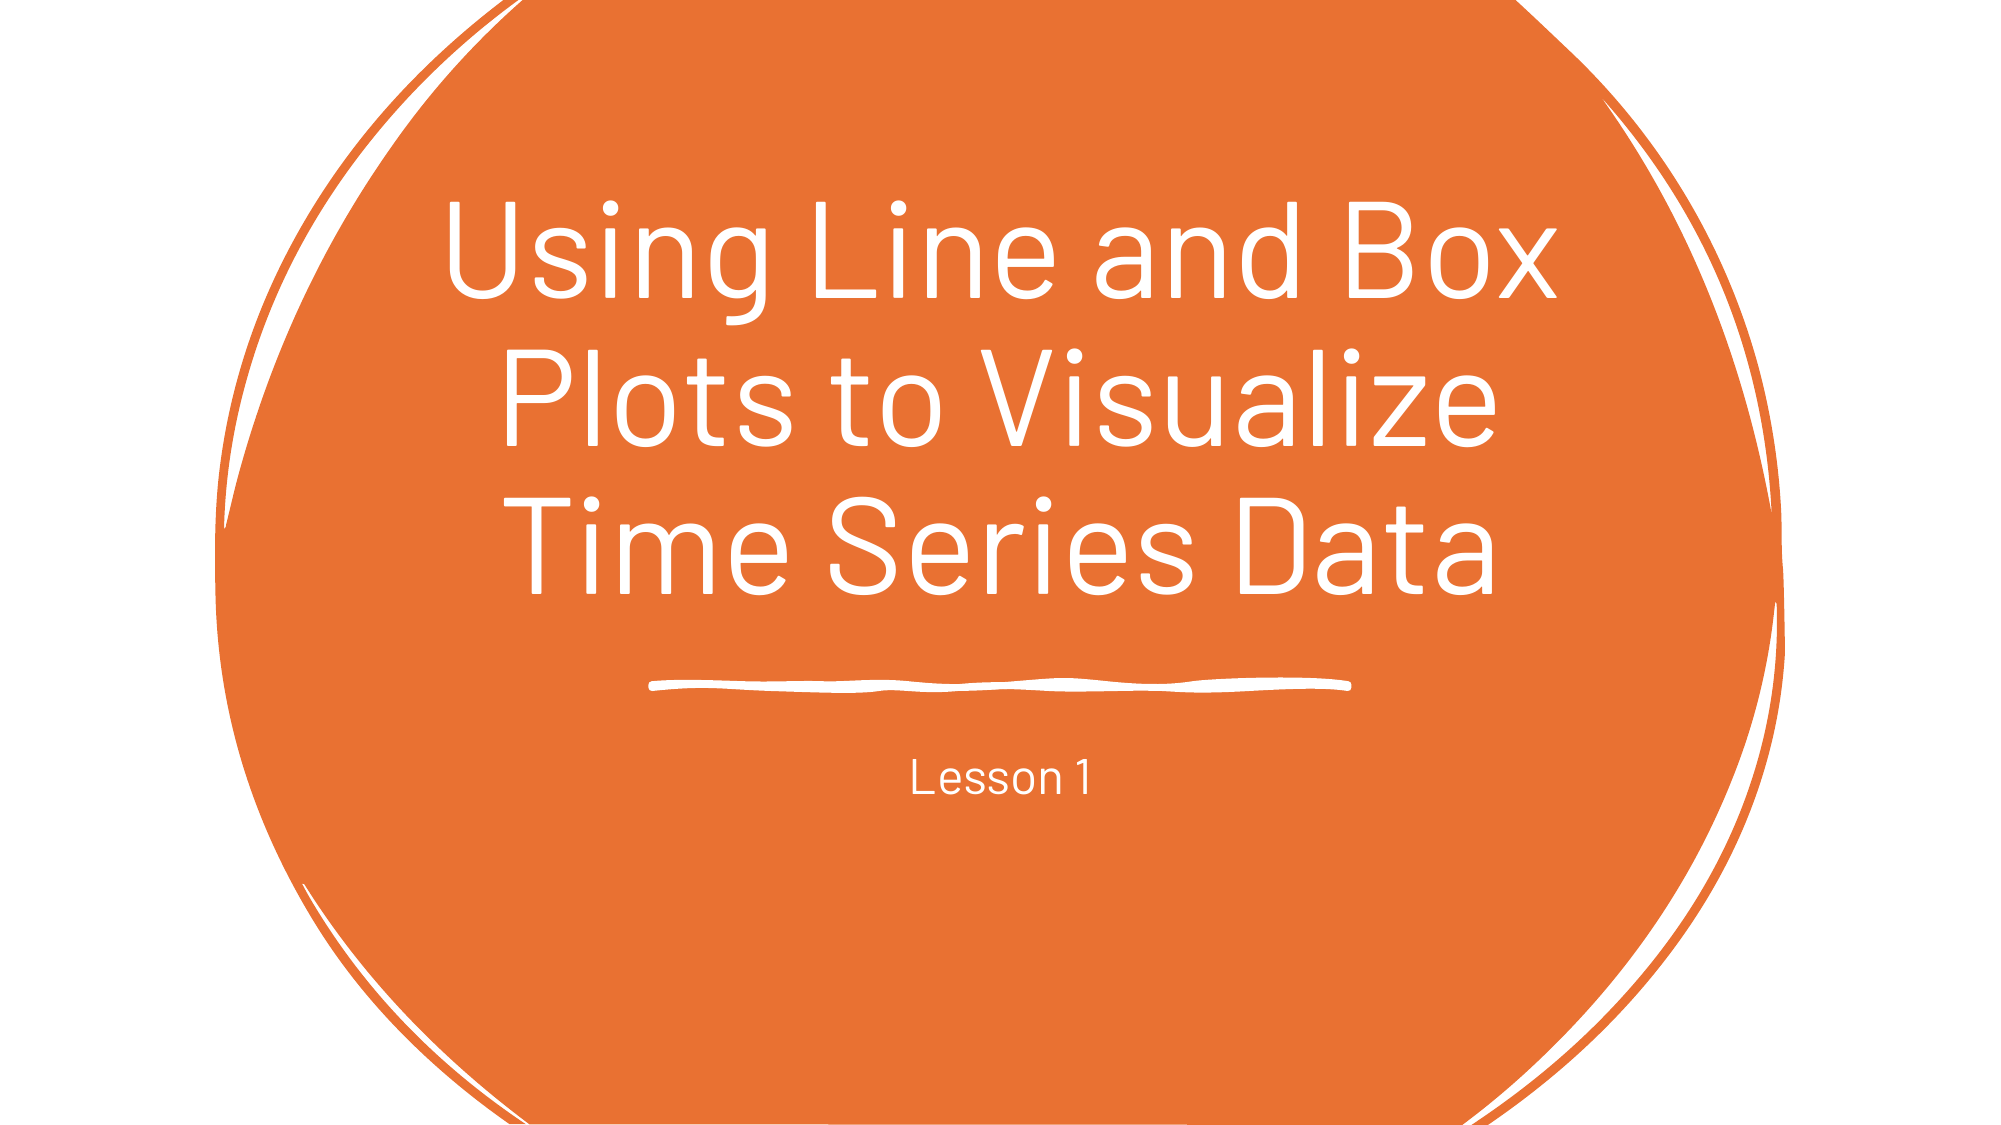

# Using Line and Box Plots to Visualize Time Series Data

Lesson 1